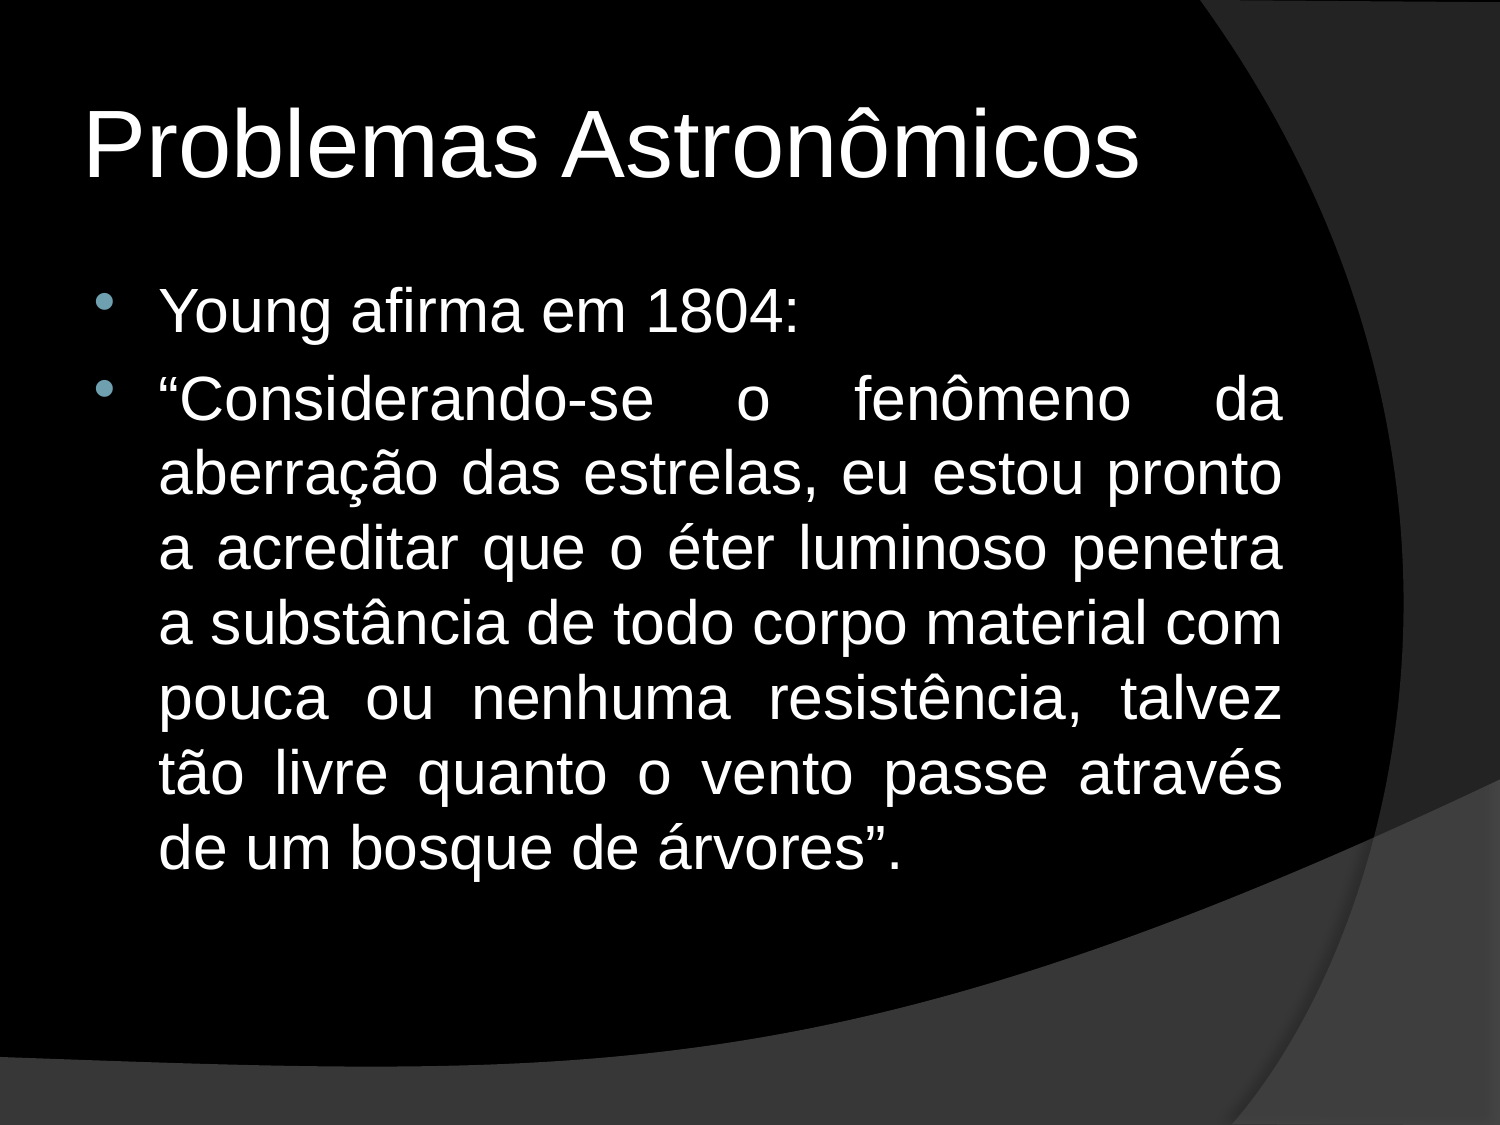

# Problemas Astronômicos
Young afirma em 1804:
“Considerando-se o fenômeno da aberração das estrelas, eu estou pronto a acreditar que o éter luminoso penetra a substância de todo corpo material com pouca ou nenhuma resistência, talvez tão livre quanto o vento passe através de um bosque de árvores”.